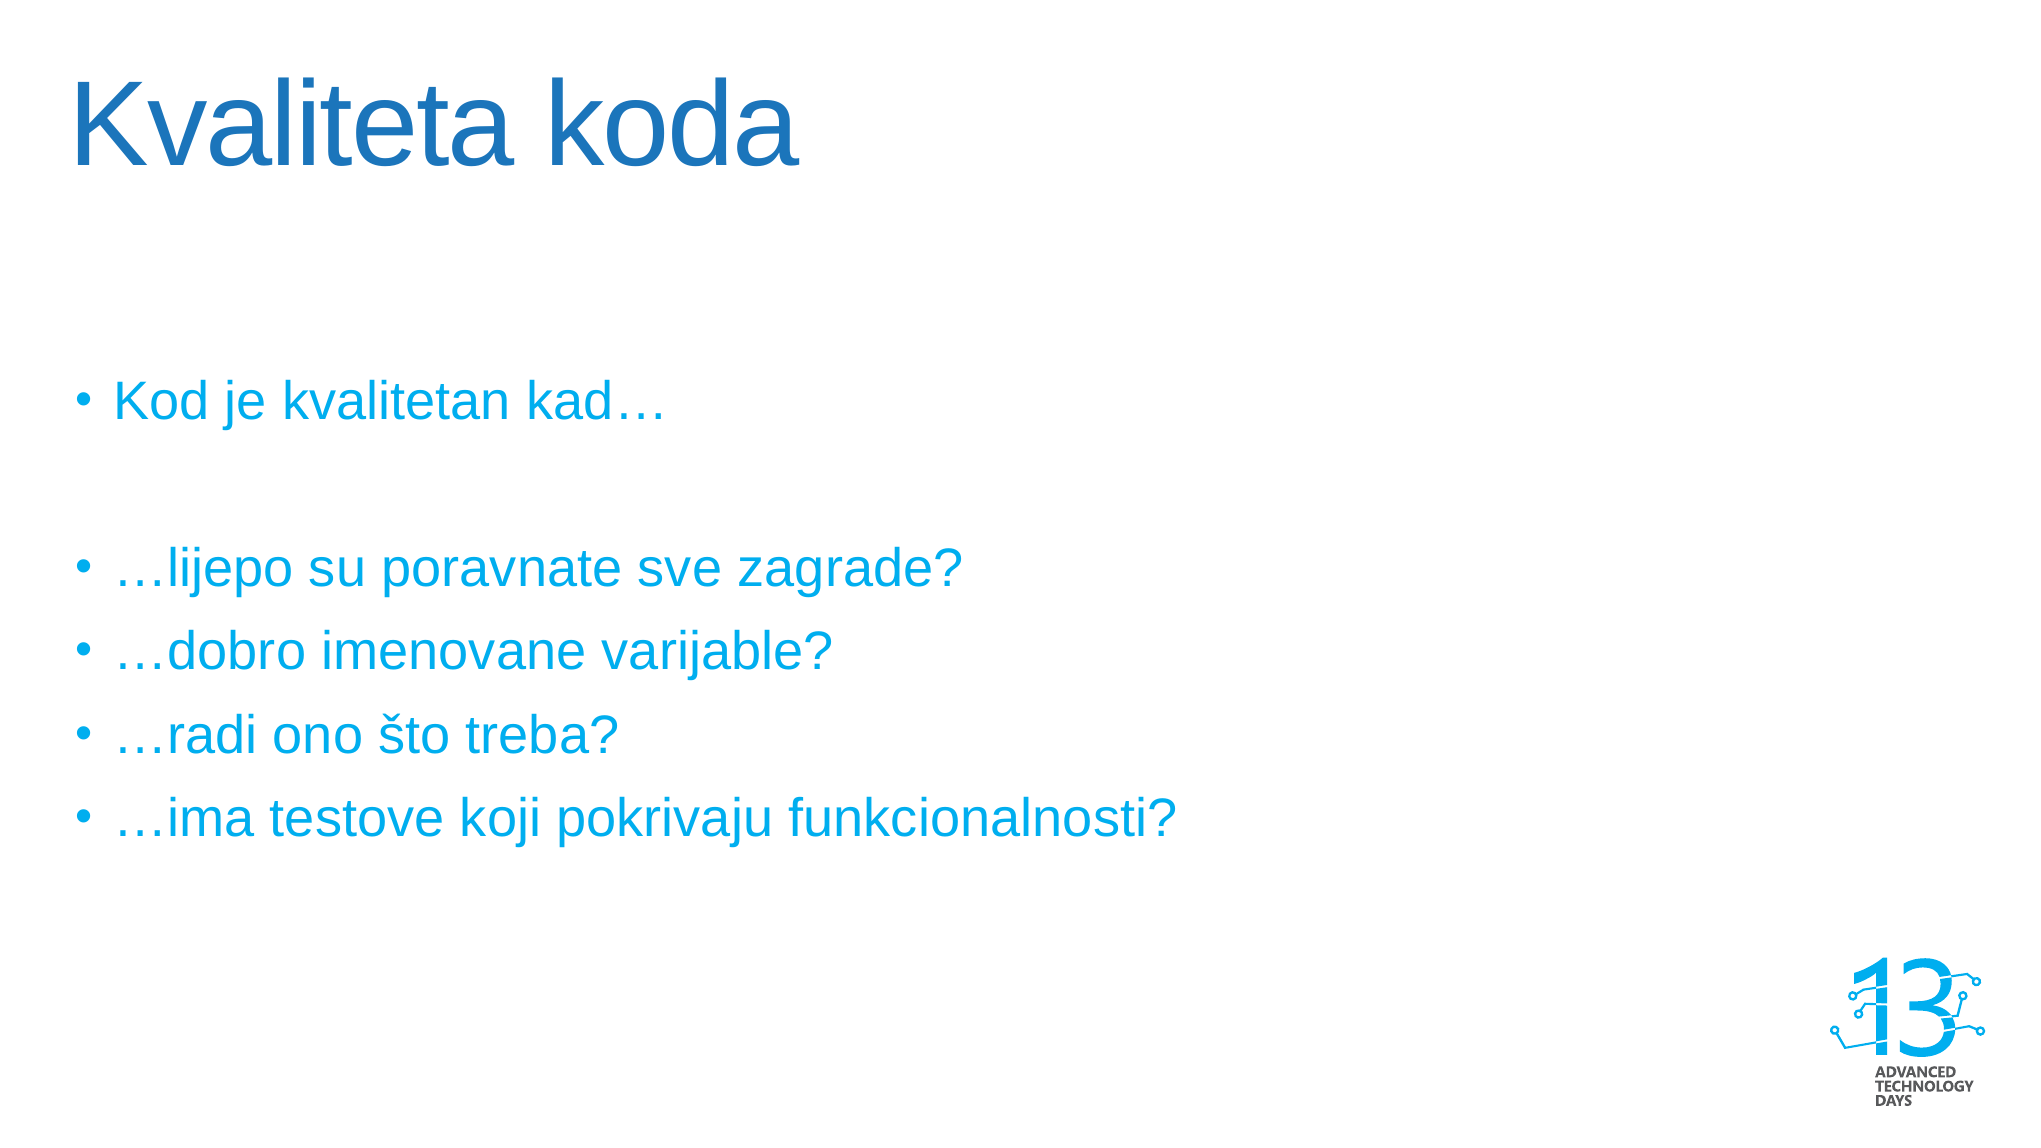

# Kvaliteta koda
Kod je kvalitetan kad…

…lijepo su poravnate sve zagrade?
…dobro imenovane varijable?
…radi ono što treba?
…ima testove koji pokrivaju funkcionalnosti?